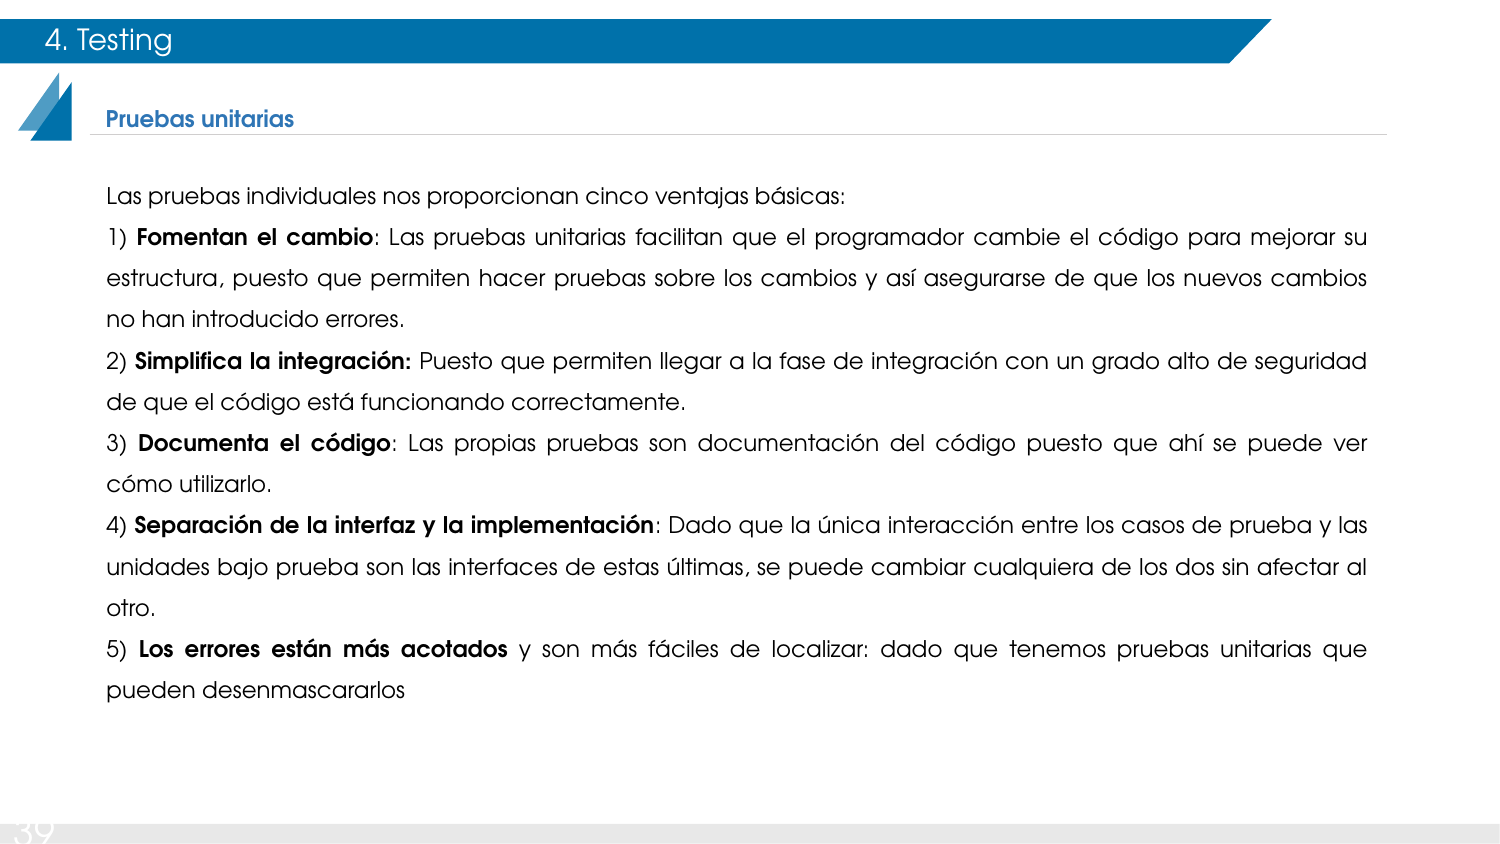

# 4. Testing

Pruebas unitarias
Las pruebas individuales nos proporcionan cinco ventajas básicas:
1) Fomentan el cambio: Las pruebas unitarias facilitan que el programador cambie el código para mejorar su estructura, puesto que permiten hacer pruebas sobre los cambios y así asegurarse de que los nuevos cambios no han introducido errores.
2) Simplifica la integración: Puesto que permiten llegar a la fase de integración con un grado alto de seguridad de que el código está funcionando correctamente.
3) Documenta el código: Las propias pruebas son documentación del código puesto que ahí se puede ver cómo utilizarlo.
4) Separación de la interfaz y la implementación: Dado que la única interacción entre los casos de prueba y las unidades bajo prueba son las interfaces de estas últimas, se puede cambiar cualquiera de los dos sin afectar al otro.
5) Los errores están más acotados y son más fáciles de localizar: dado que tenemos pruebas unitarias que pueden desenmascararlos
39